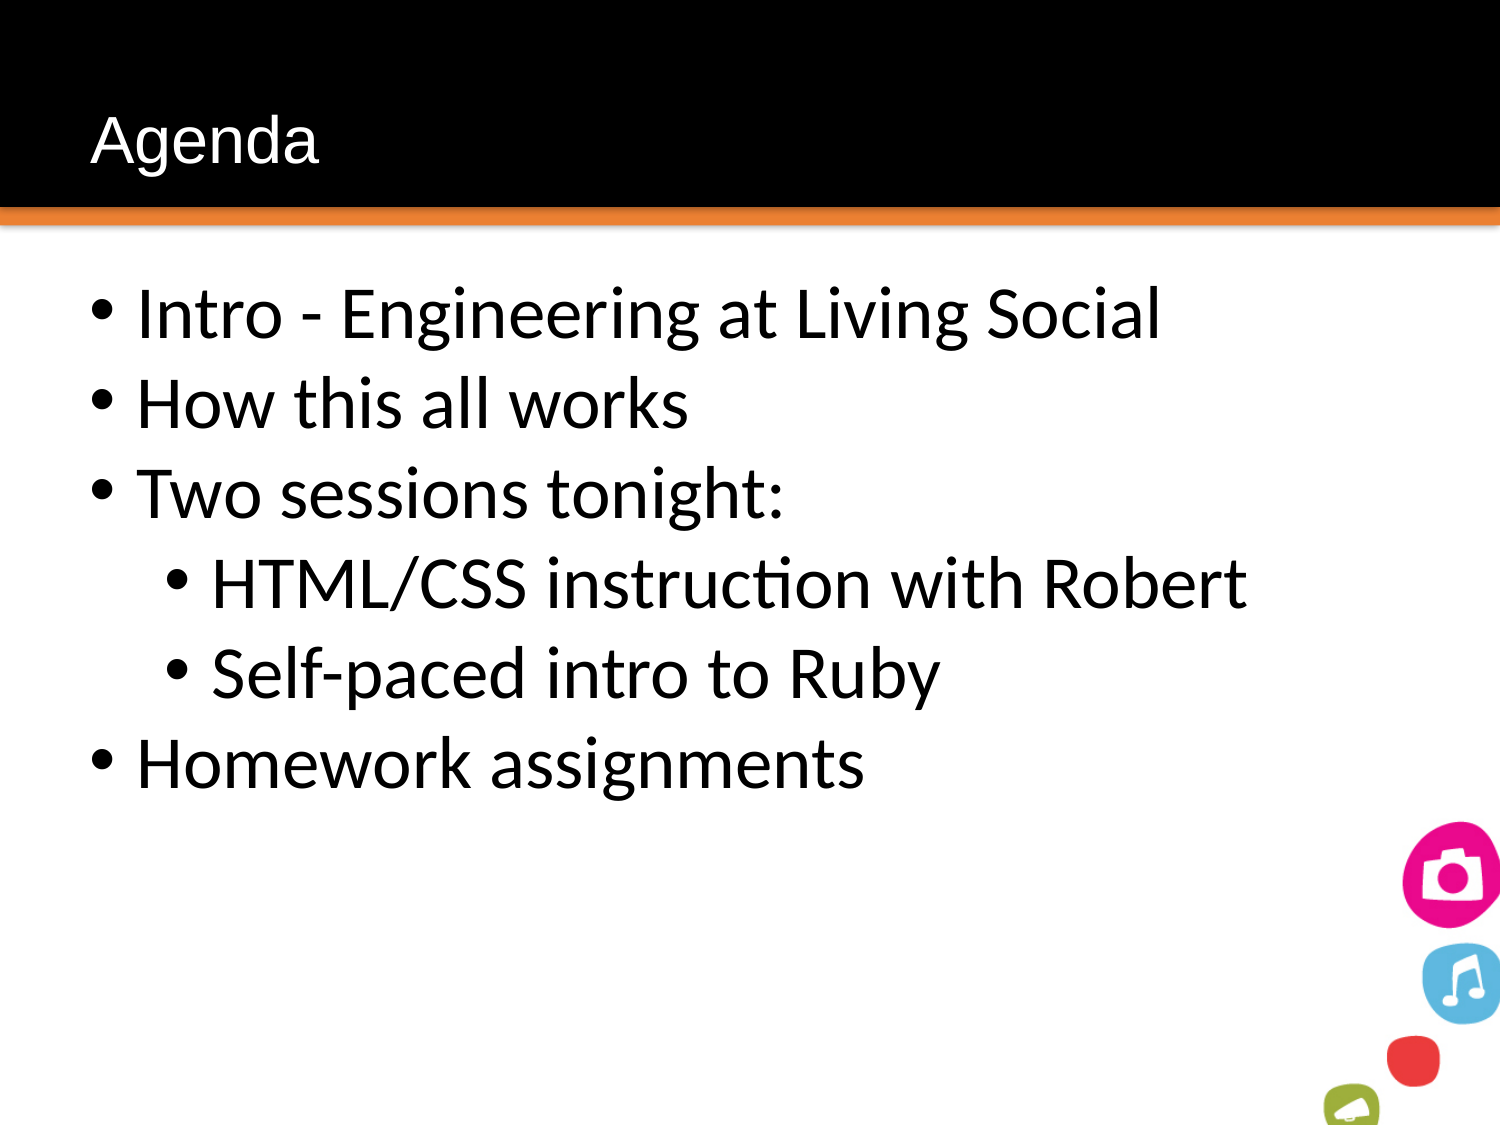

# Agenda

Intro - Engineering at Living Social
How this all works
Two sessions tonight:
HTML/CSS instruction with Robert
Self-paced intro to Ruby
Homework assignments